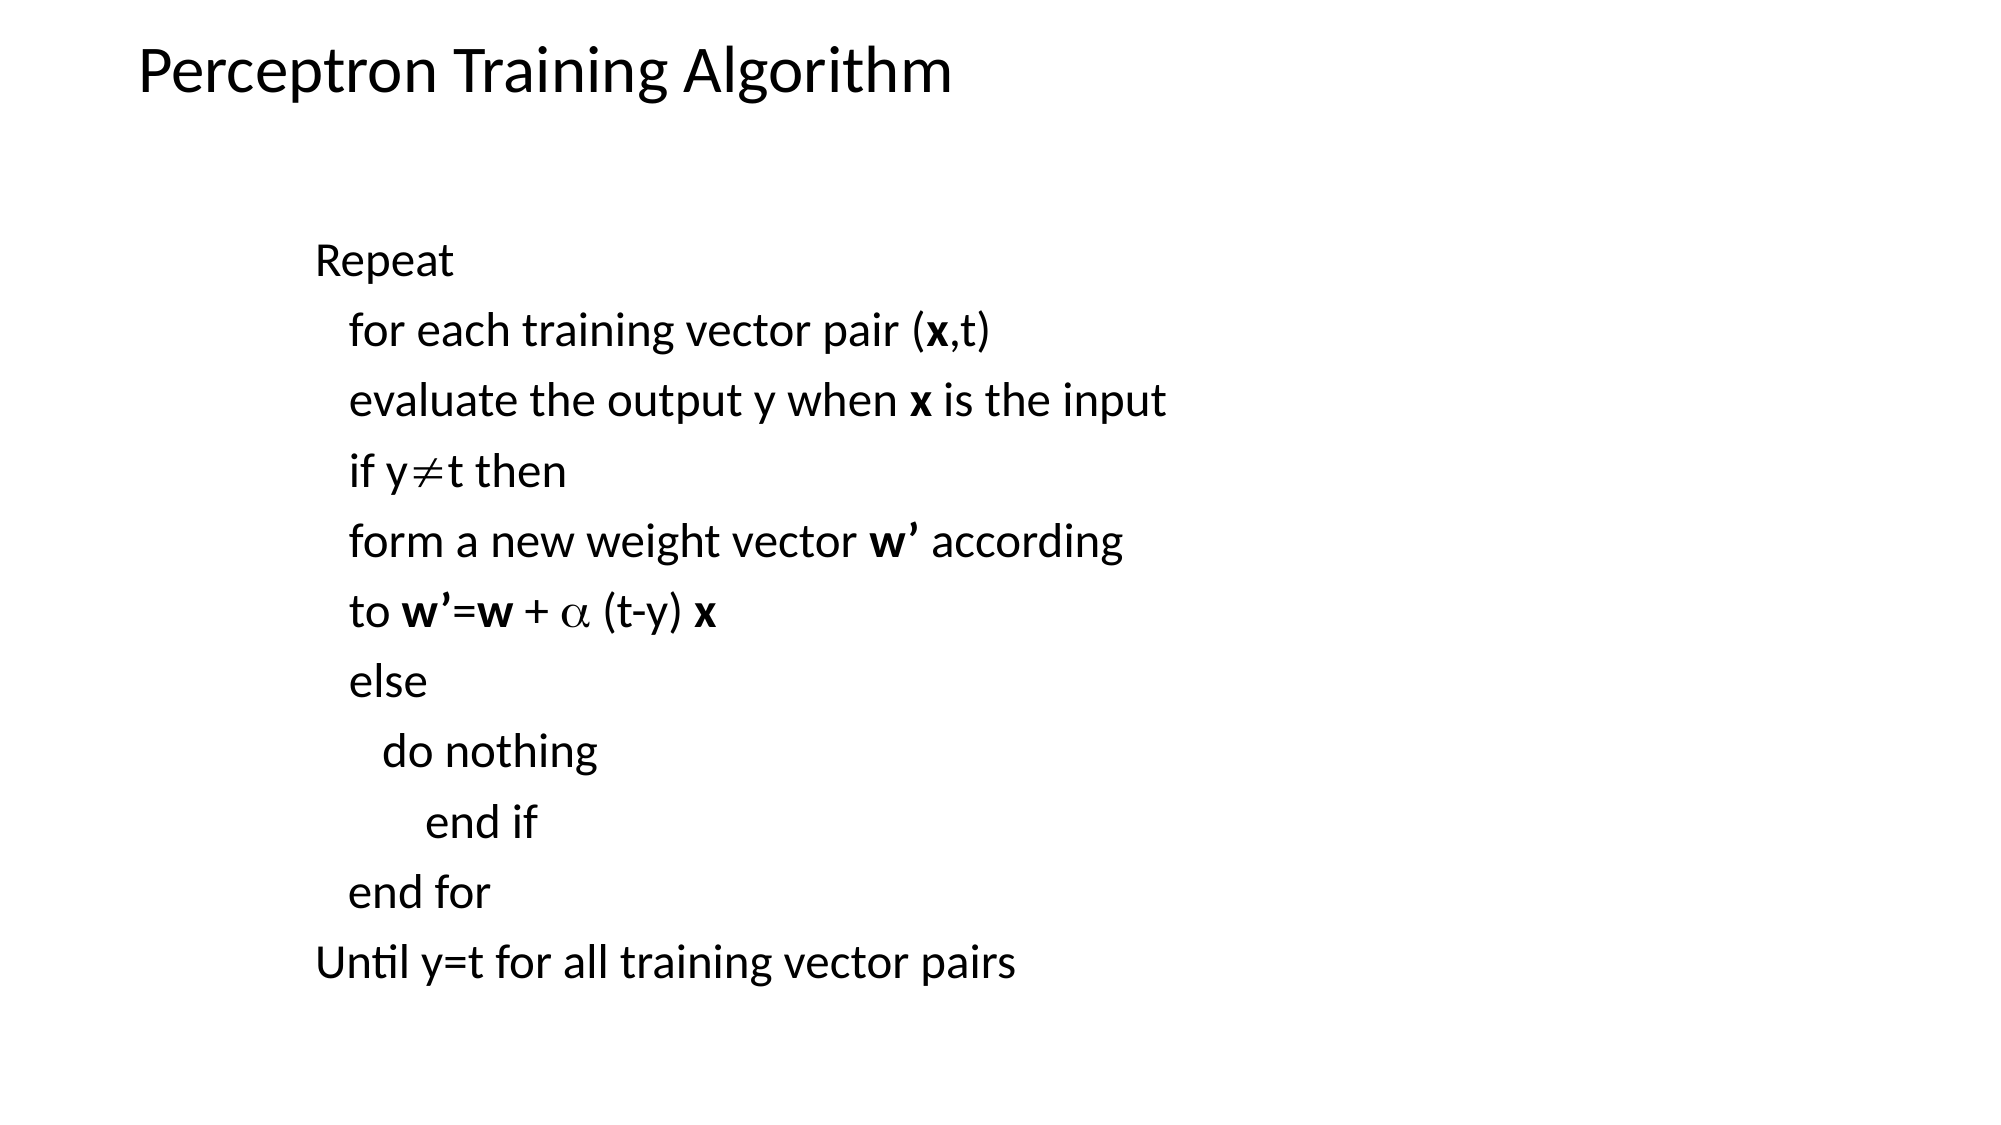

# Perceptron Training Algorithm
Repeat
	for each training vector pair (x,t)
		evaluate the output y when x is the input
		if y≠t then
			form a new weight vector w’ according
				to w’=w + α (t-y) x
		else
		   do nothing
          end if
   end for
Until y=t for all training vector pairs